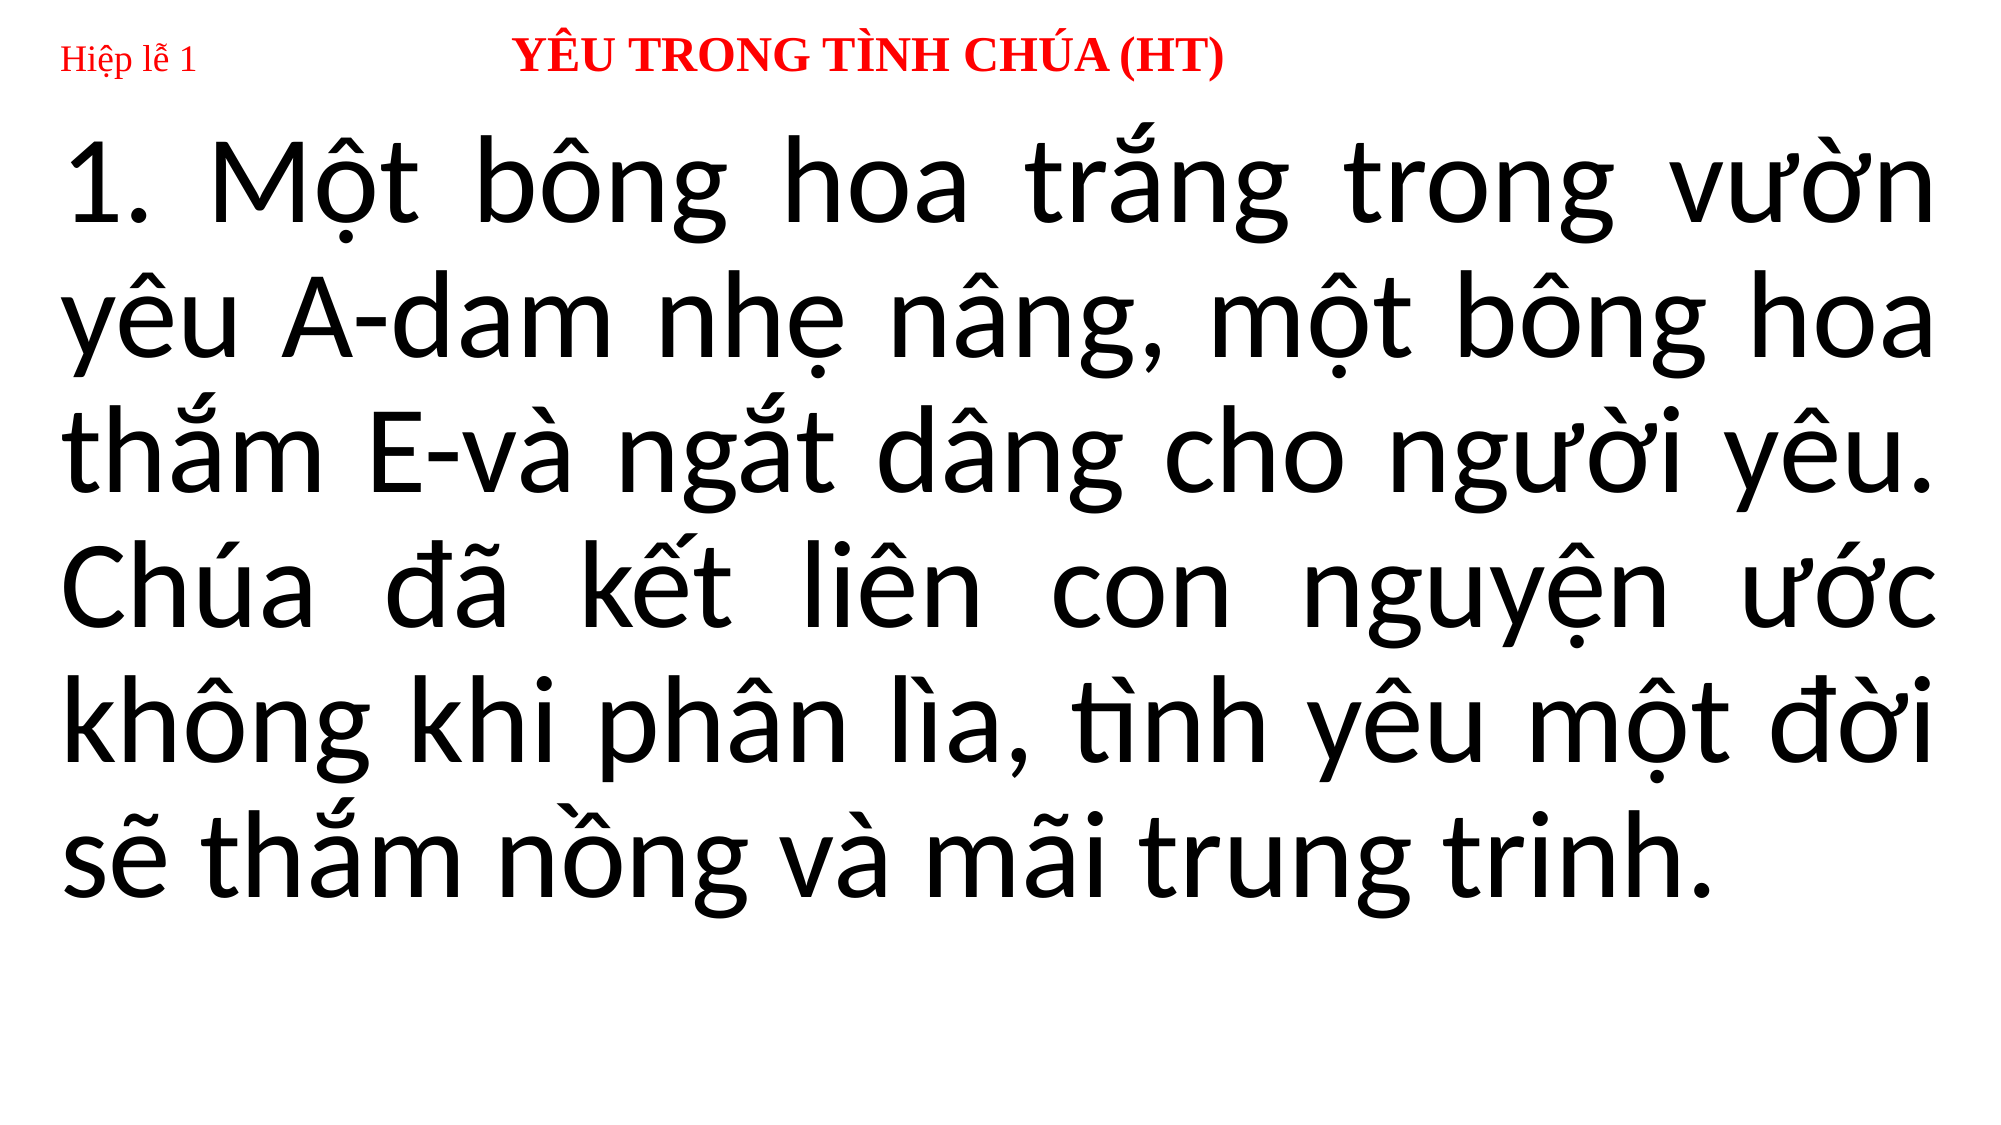

# Hiệp lễ 1                                 YÊU TRONG TÌNH CHÚA (HT)
1. Một bông hoa trắng trong vườn yêu A-dam nhẹ nâng, một bông hoa thắm E-và ngắt dâng cho người yêu. Chúa đã kết liên con nguyện ước không khi phân lìa, tình yêu một đời sẽ thắm nồng và mãi trung trinh.